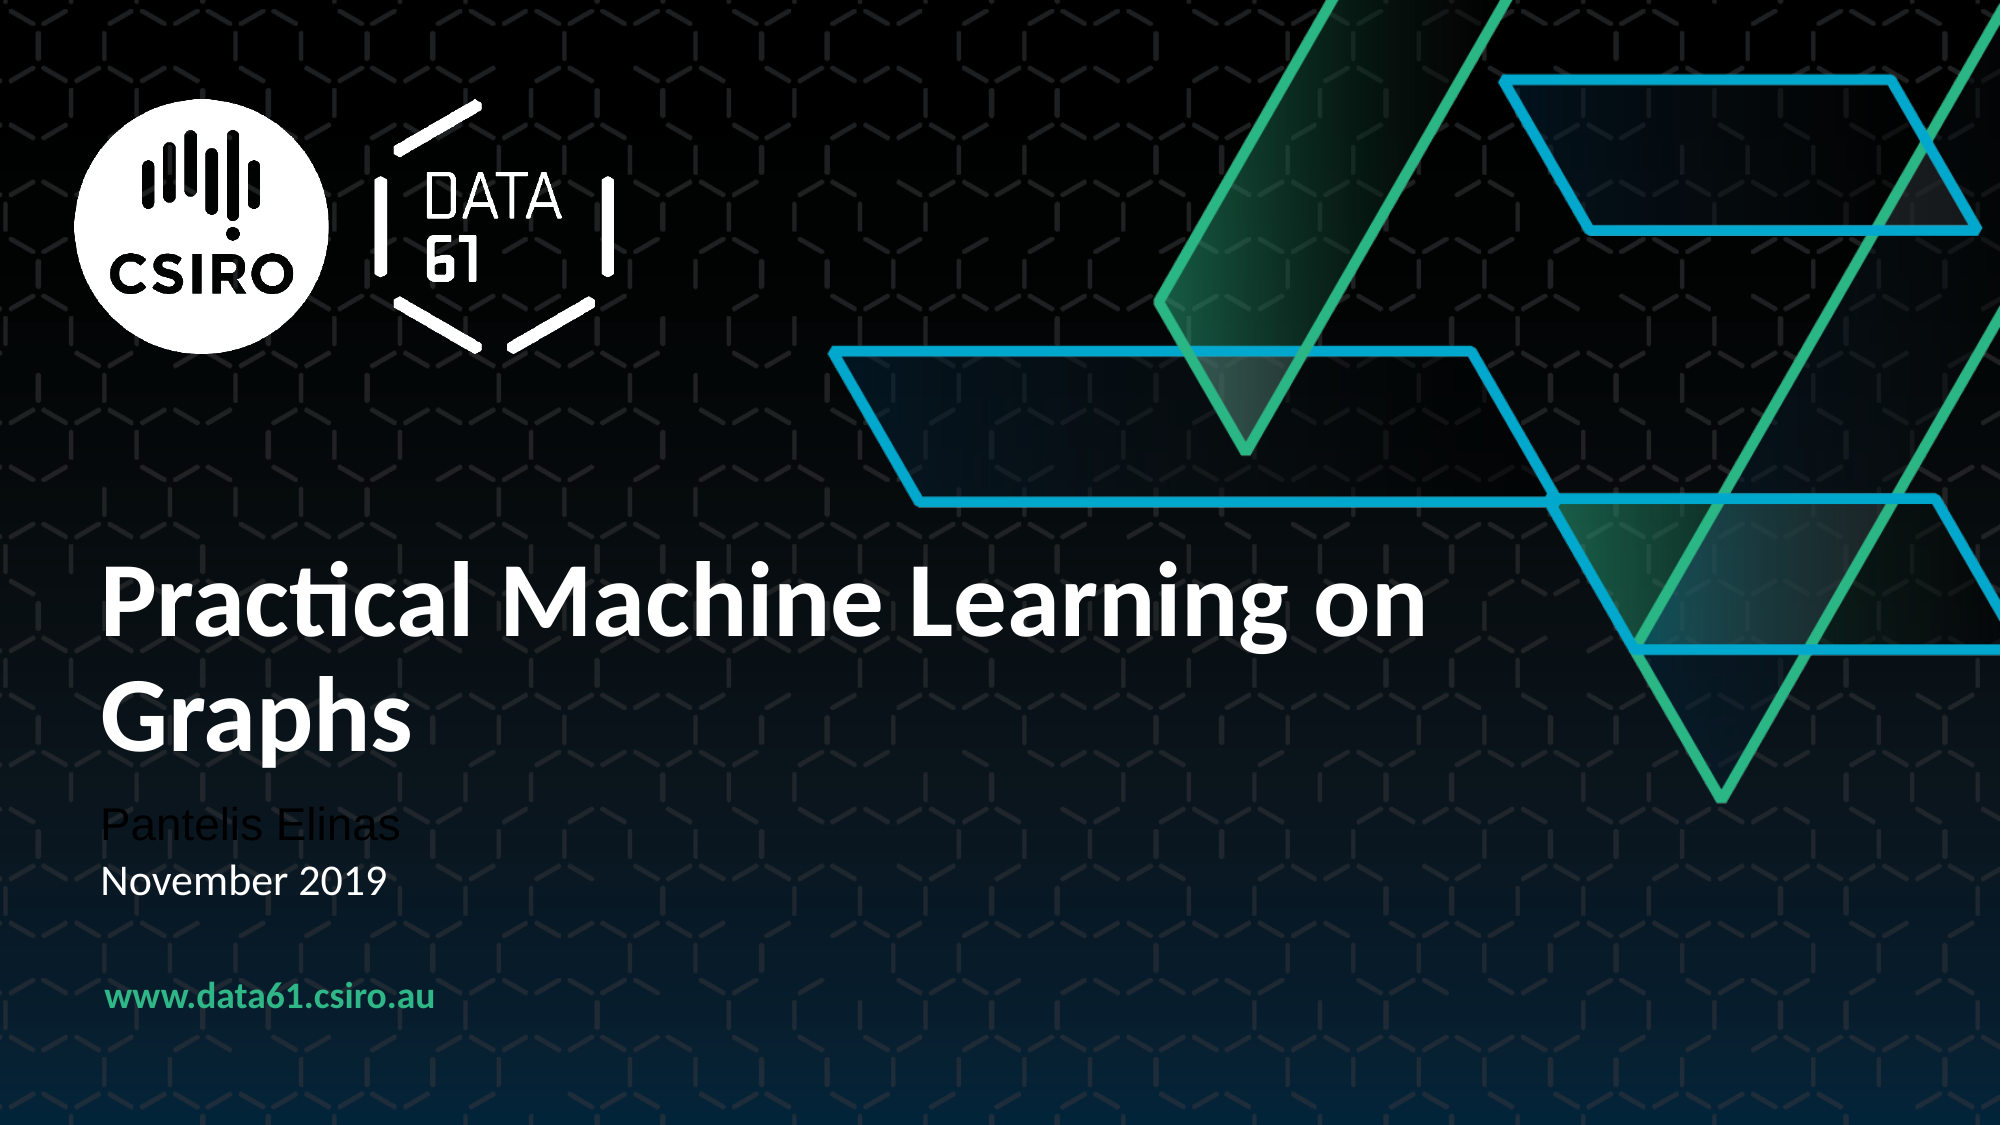

# Practical Machine Learning on Graphs
Pantelis Elinas
November 2019